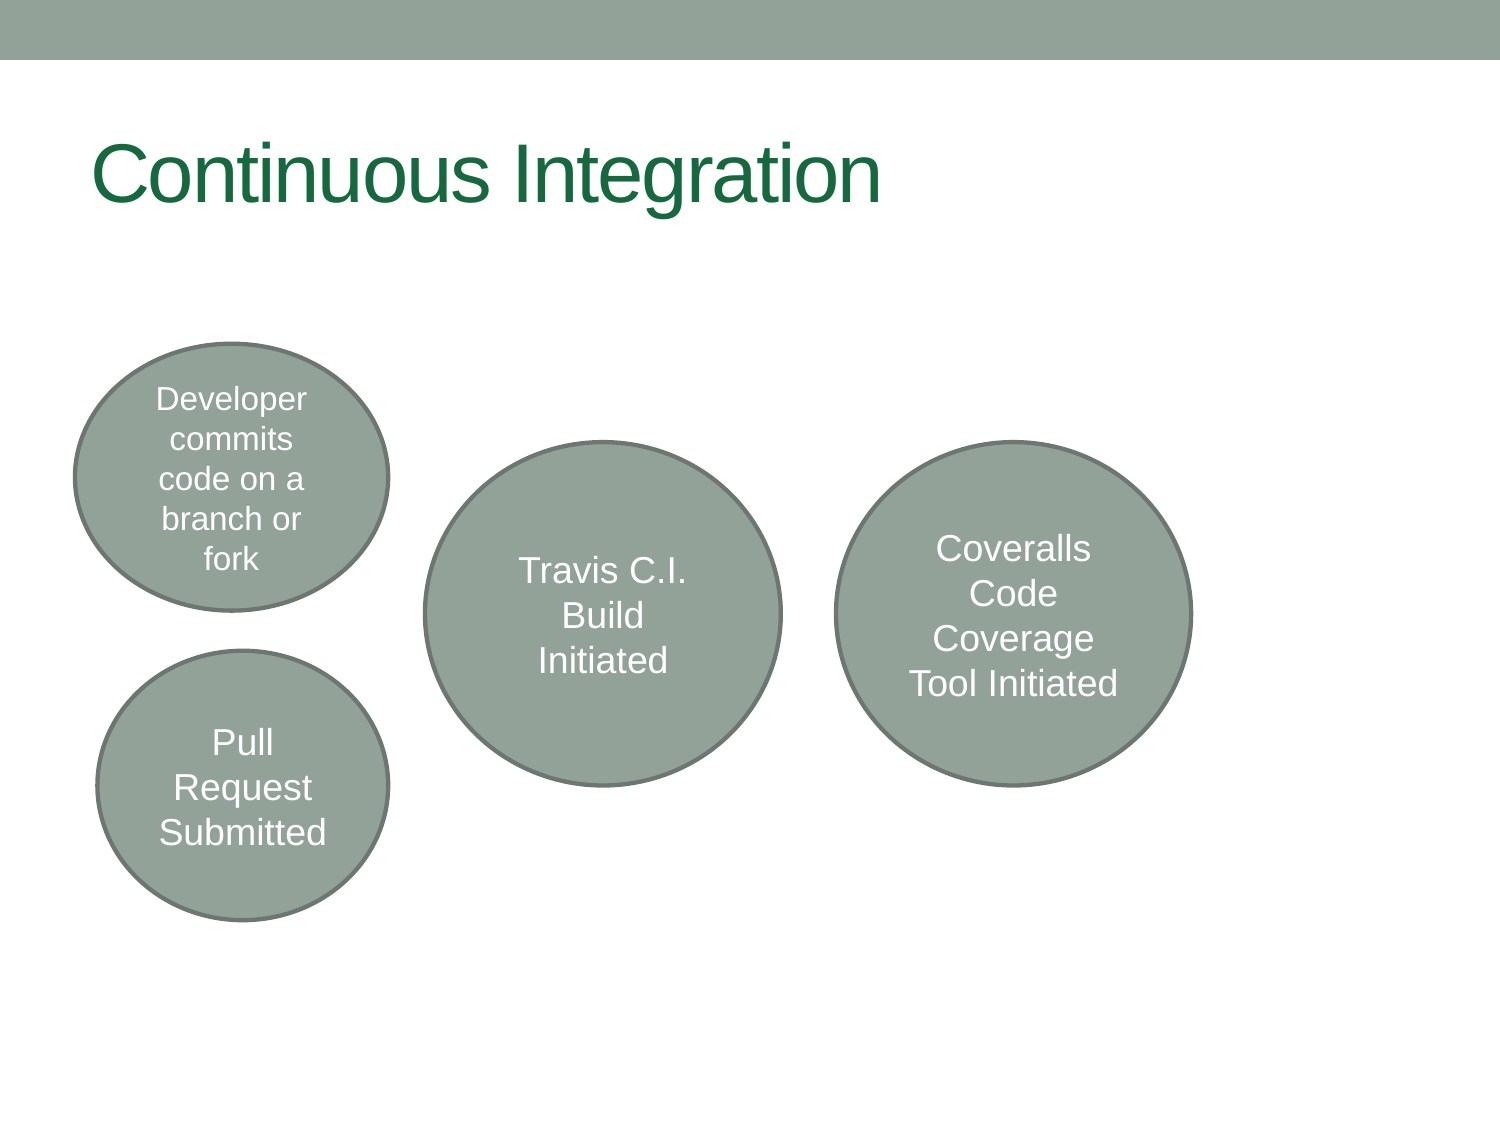

# Continuous Integration
Developer commits code on a branch or fork
Travis C.I. Build Initiated
Coveralls Code Coverage Tool Initiated
Pull Request Submitted